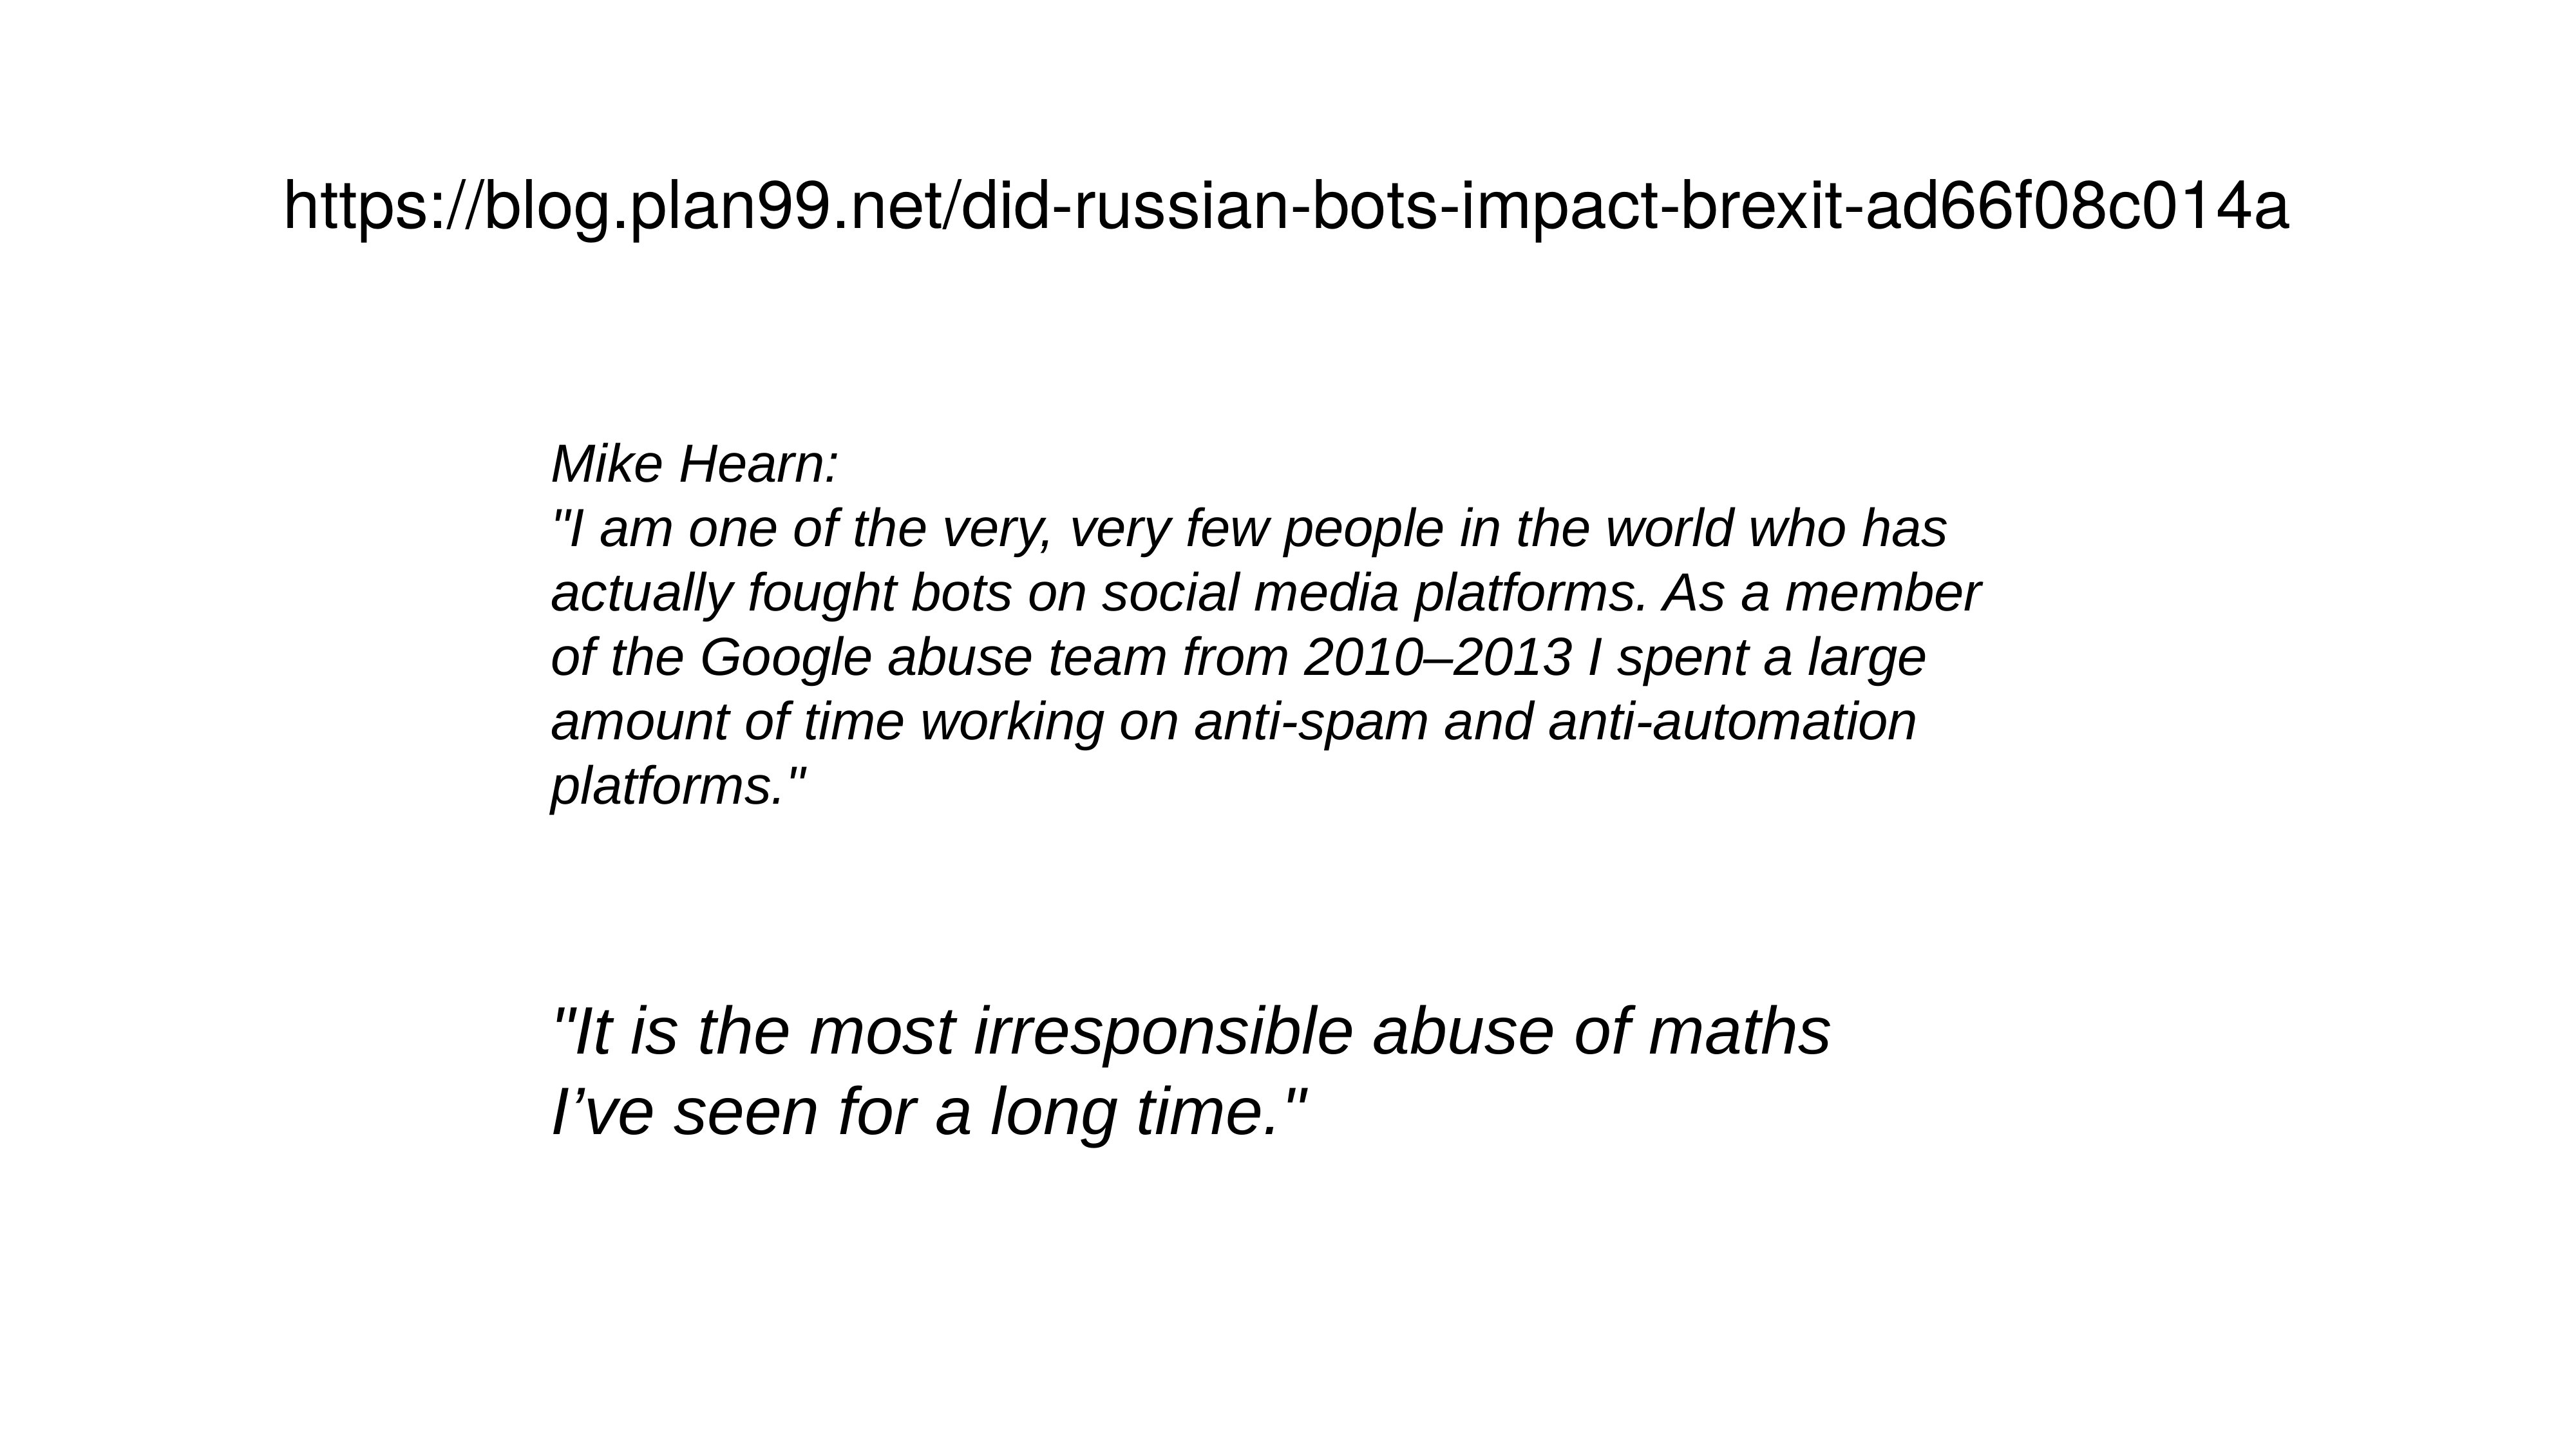

https://blog.plan99.net/did-russian-bots-impact-brexit-ad66f08c014a
Mike Hearn:
"I am one of the very, very few people in the world who has actually fought bots on social media platforms. As a member of the Google abuse team from 2010–2013 I spent a large amount of time working on anti-spam and anti-automation platforms."
"It is the most irresponsible abuse of maths
I’ve seen for a long time."